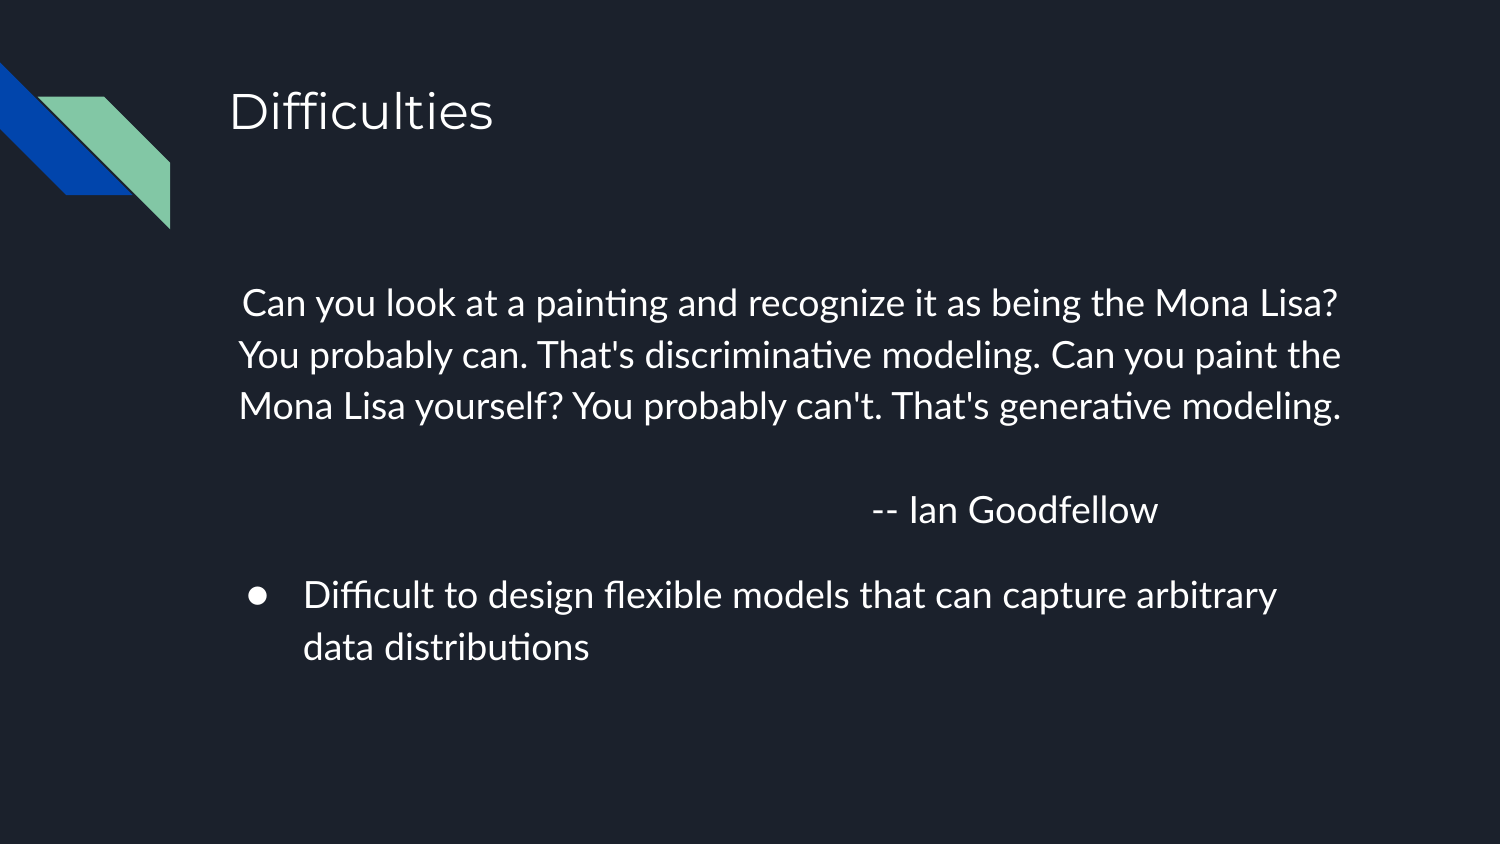

# Difficulties
Can you look at a painting and recognize it as being the Mona Lisa? You probably can. That's discriminative modeling. Can you paint the Mona Lisa yourself? You probably can't. That's generative modeling.
										-- Ian Goodfellow
Difficult to design flexible models that can capture arbitrary data distributions